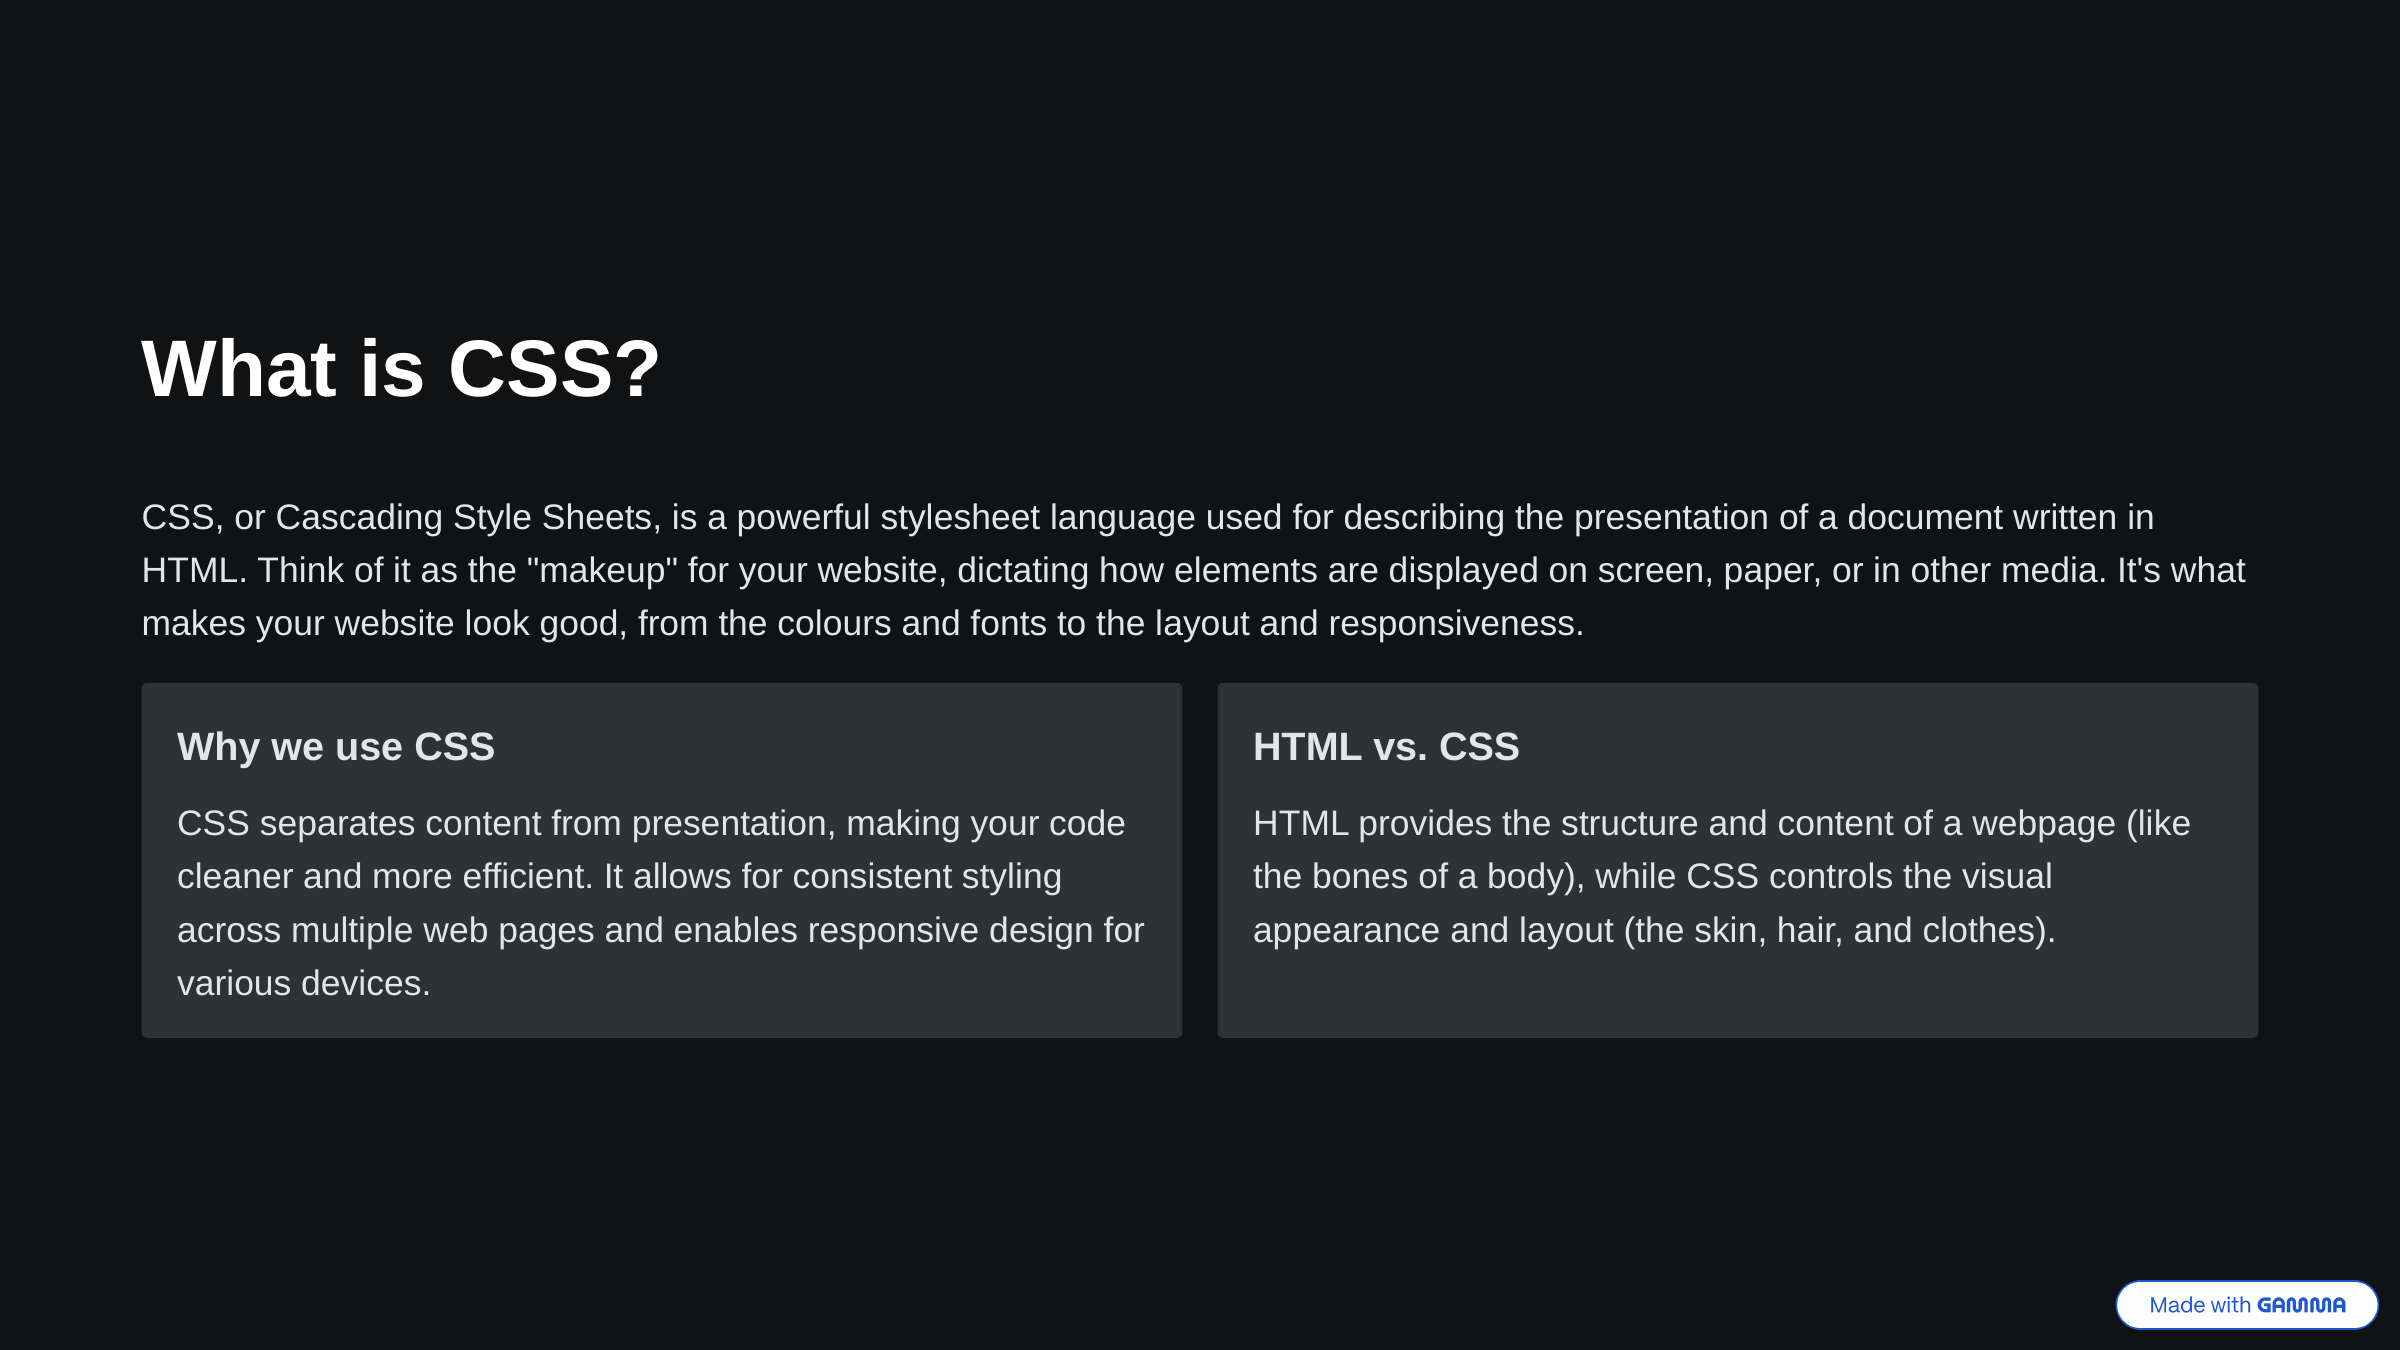

What is CSS?
CSS, or Cascading Style Sheets, is a powerful stylesheet language used for describing the presentation of a document written in HTML. Think of it as the "makeup" for your website, dictating how elements are displayed on screen, paper, or in other media. It's what makes your website look good, from the colours and fonts to the layout and responsiveness.

Why we use CSS
HTML vs. CSS
CSS separates content from presentation, making your code cleaner and more efficient. It allows for consistent styling across multiple web pages and enables responsive design for various devices.
HTML provides the structure and content of a webpage (like the bones of a body), while CSS controls the visual appearance and layout (the skin, hair, and clothes).